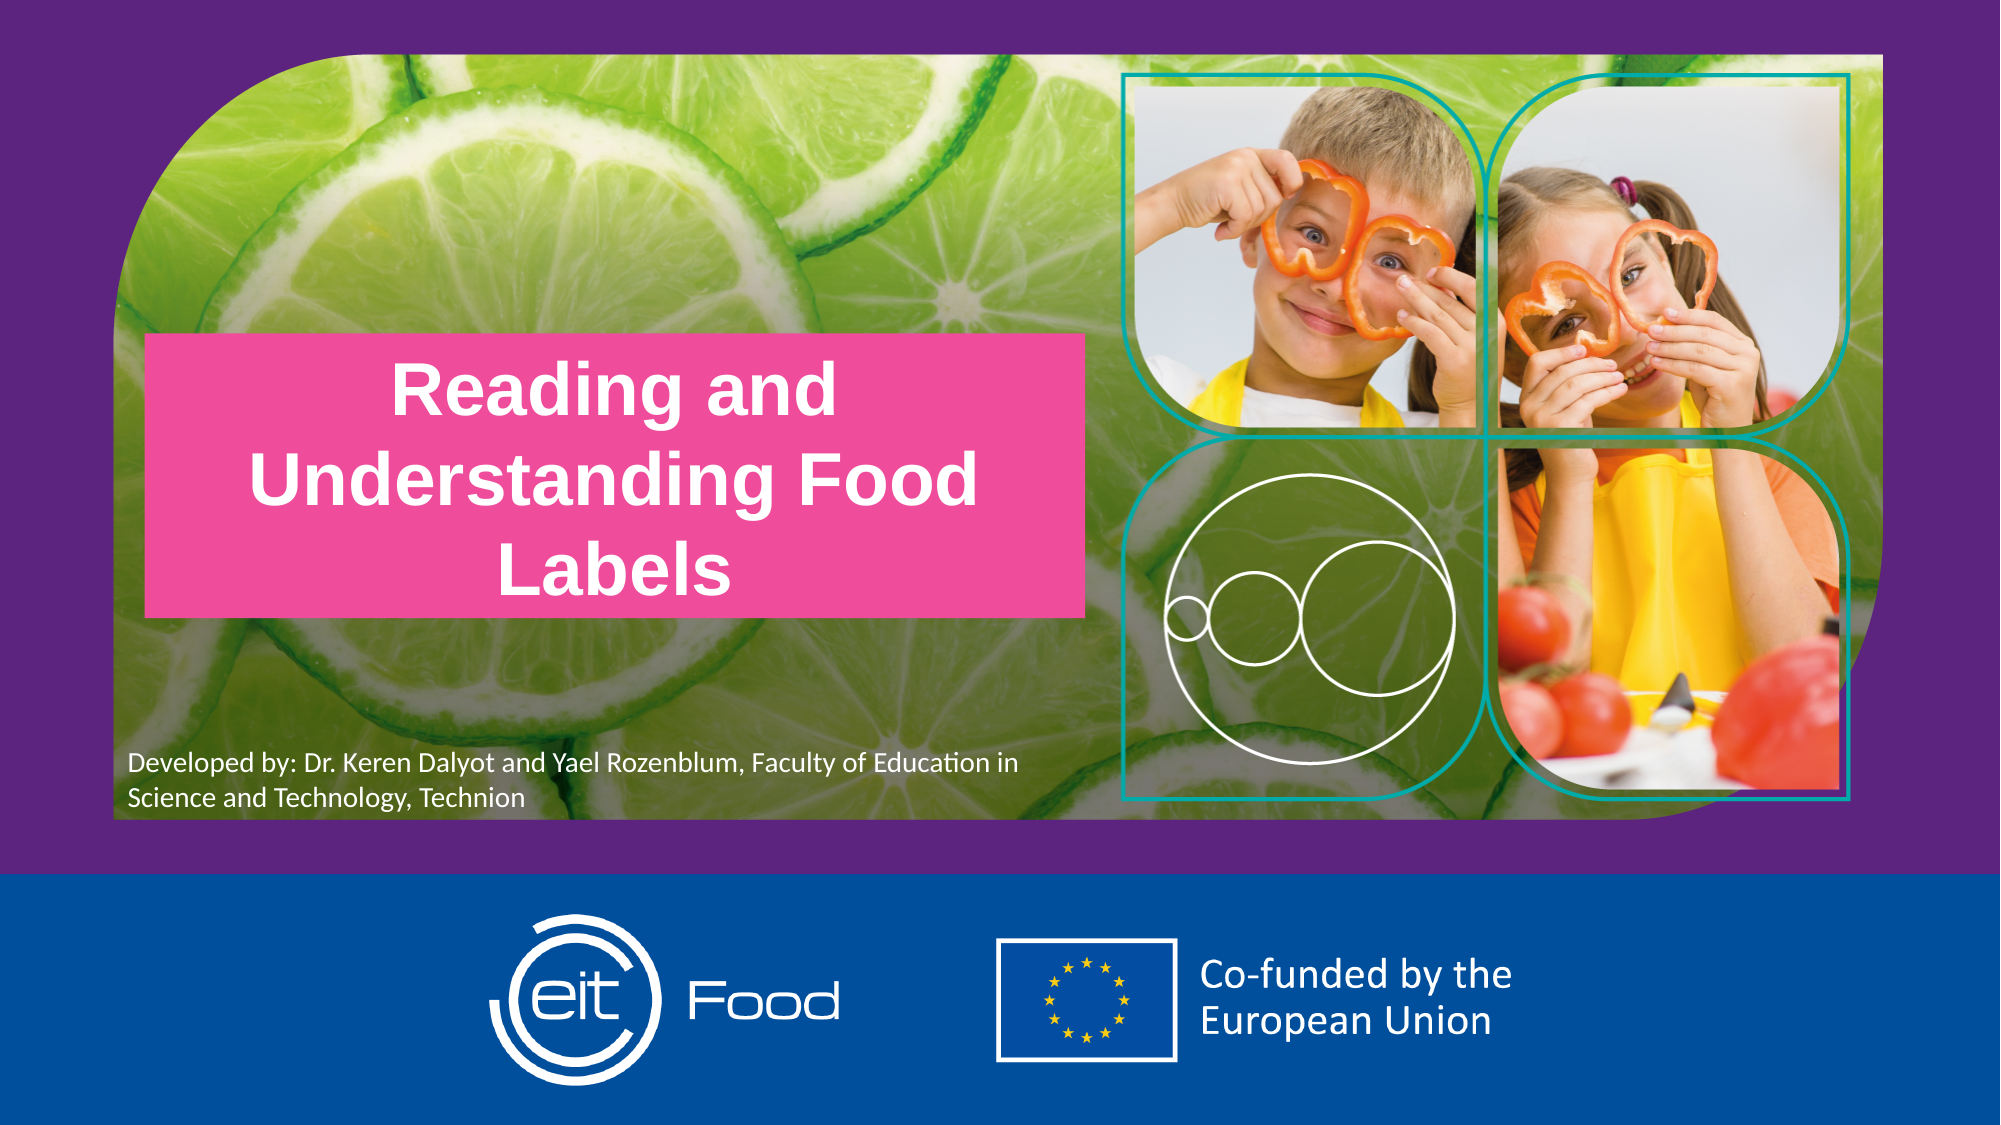

Reading and Understanding Food Labels

Developed by: Dr. Keren Dalyot and Yael Rozenblum, Faculty of Education in Science and Technology, Technion